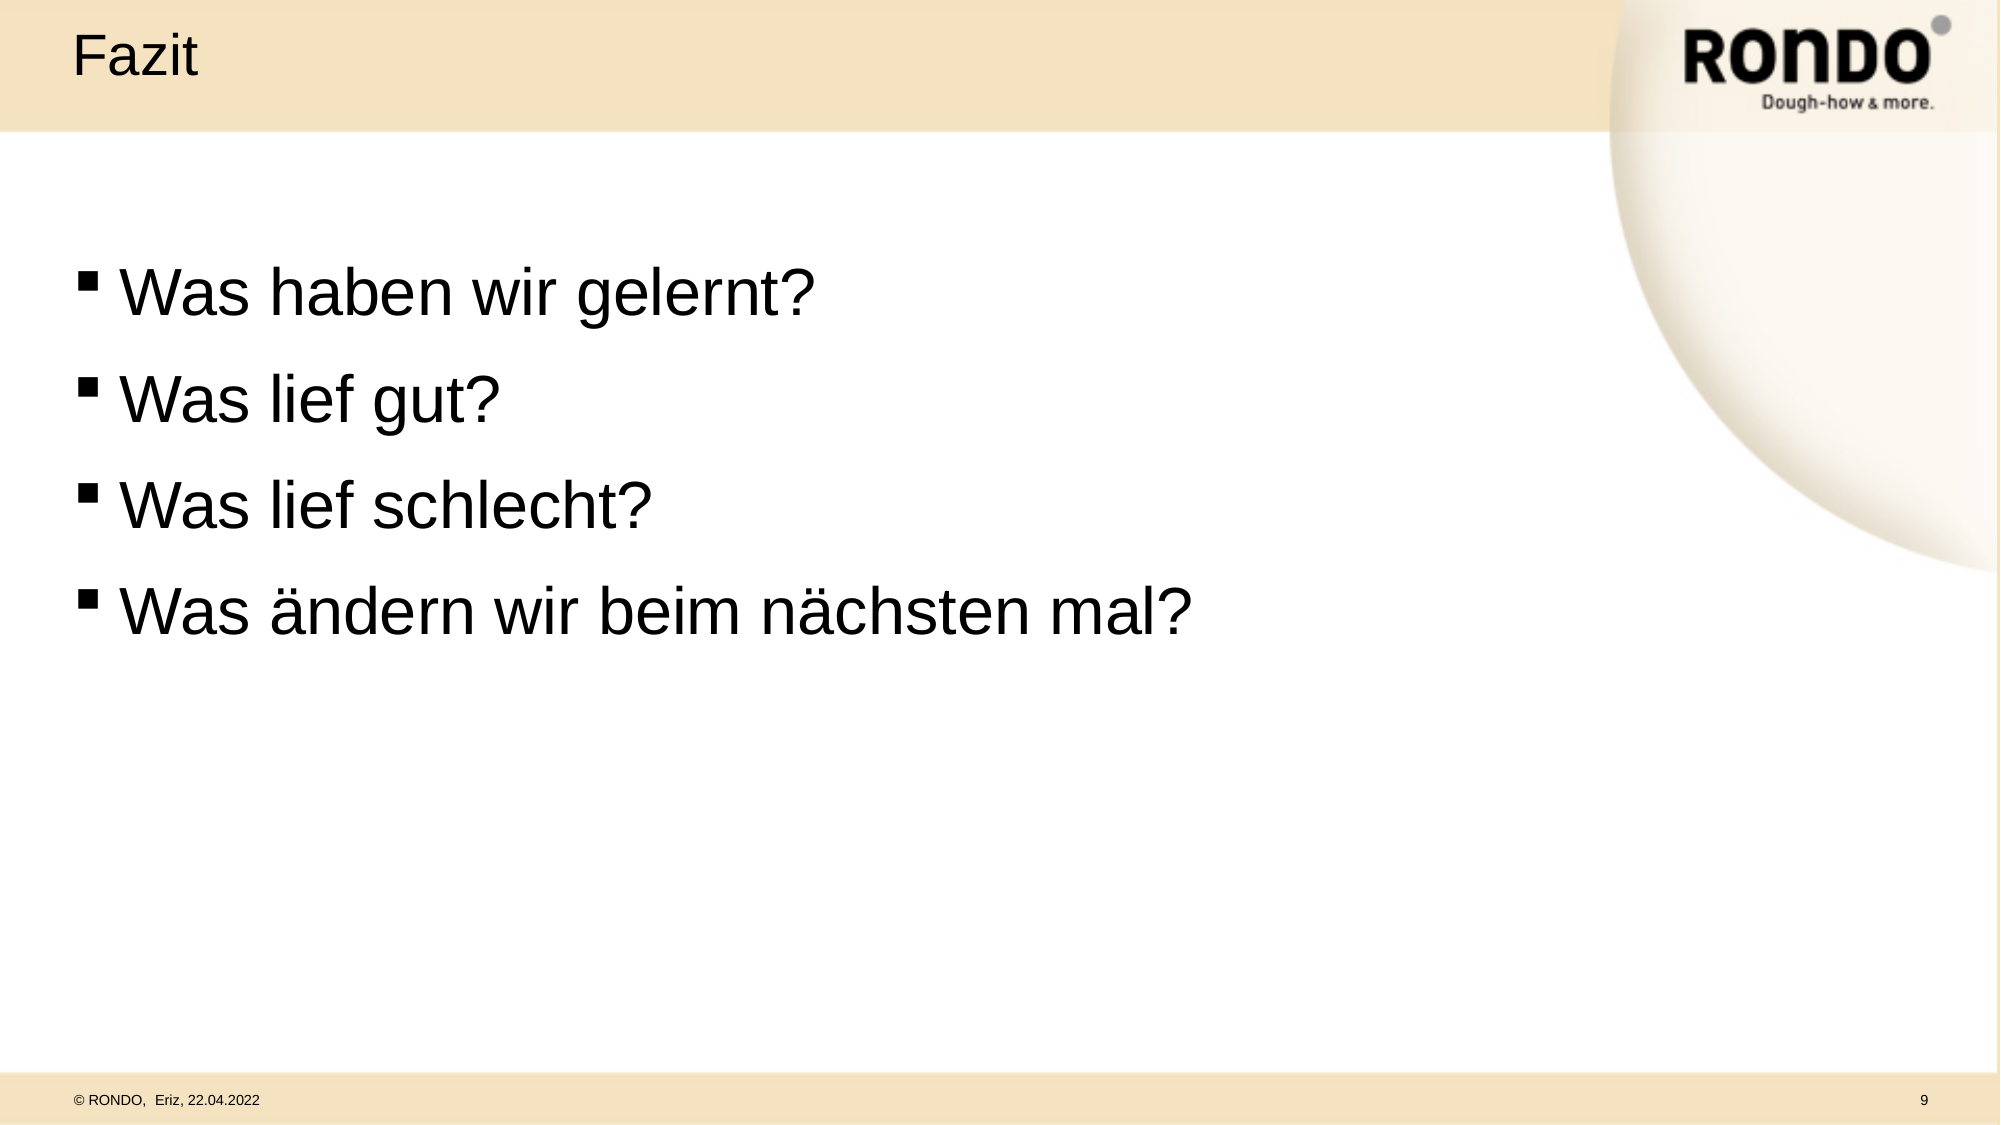

# Fazit

Was haben wir gelernt?
Was lief gut?
Was lief schlecht?
Was ändern wir beim nächsten mal?
Eriz, 22.04.2022
9